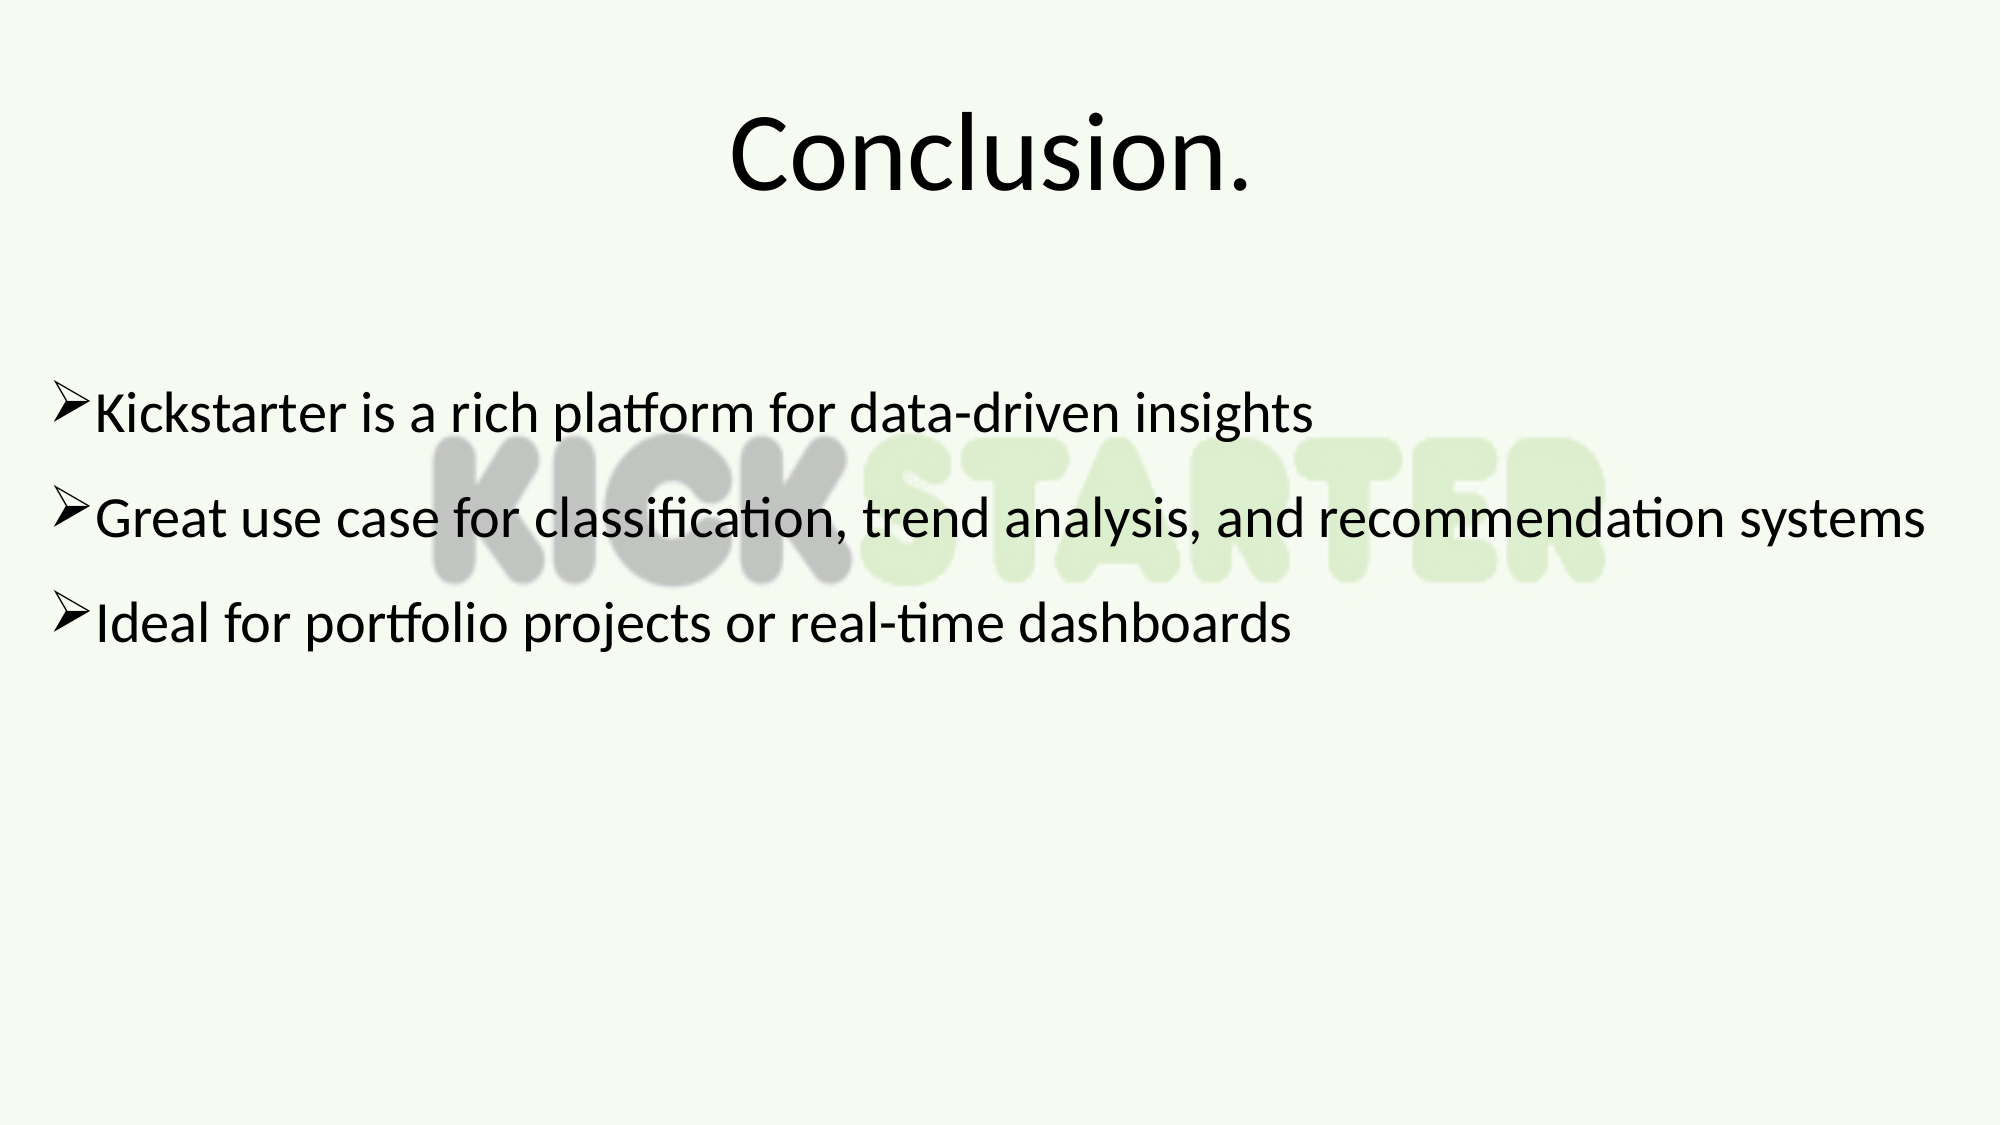

Conclusion.
Kickstarter is a rich platform for data-driven insights
Great use case for classification, trend analysis, and recommendation systems
Ideal for portfolio projects or real-time dashboards